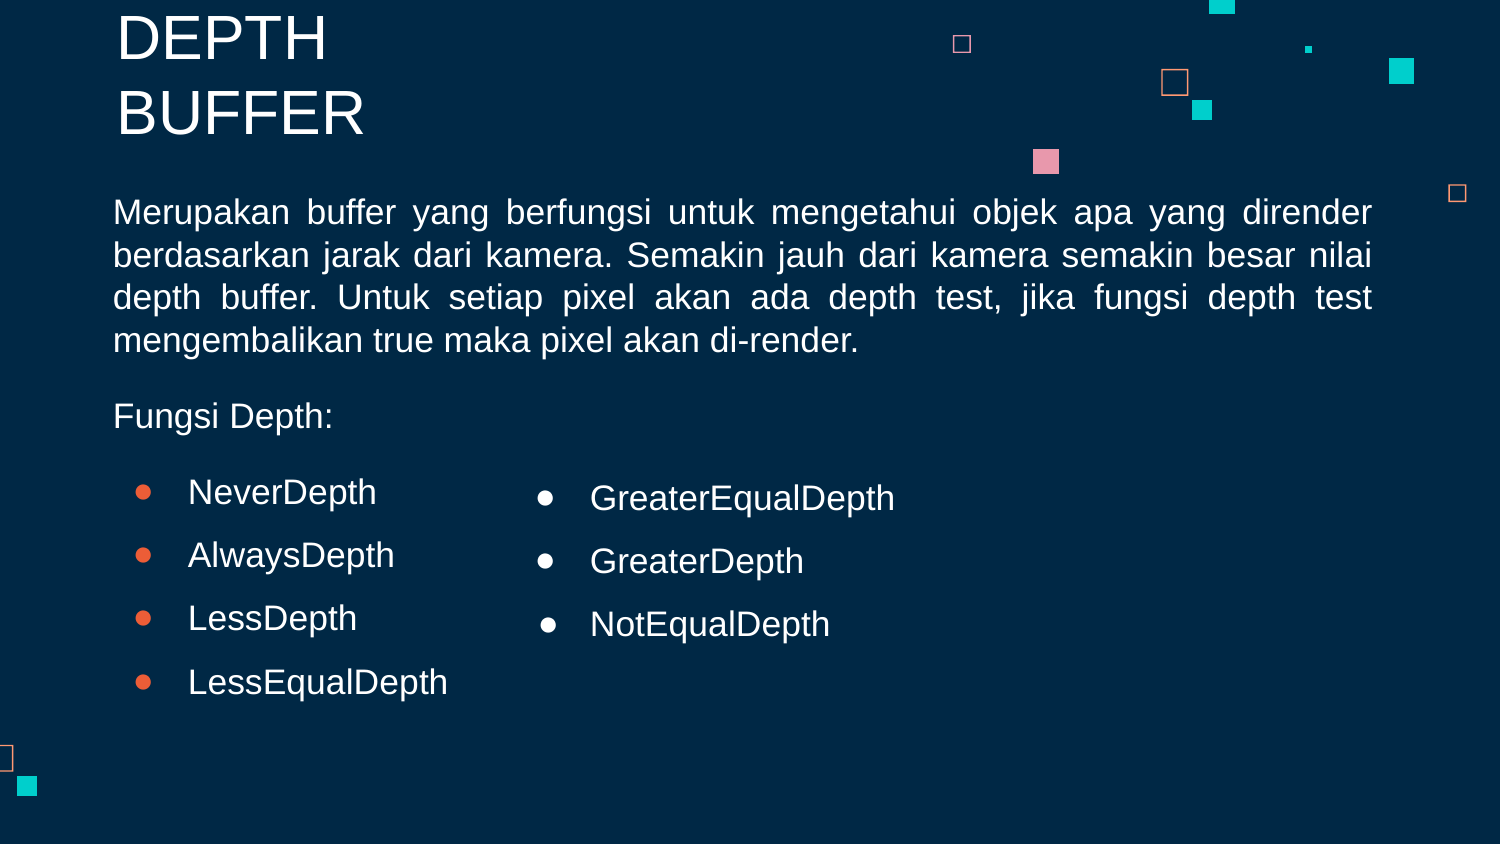

# DEPTH BUFFER
Merupakan buffer yang berfungsi untuk mengetahui objek apa yang dirender berdasarkan jarak dari kamera. Semakin jauh dari kamera semakin besar nilai depth buffer. Untuk setiap pixel akan ada depth test, jika fungsi depth test mengembalikan true maka pixel akan di-render.
Fungsi Depth:
NeverDepth
AlwaysDepth
LessDepth
LessEqualDepth

GreaterEqualDepth
GreaterDepth
NotEqualDepth